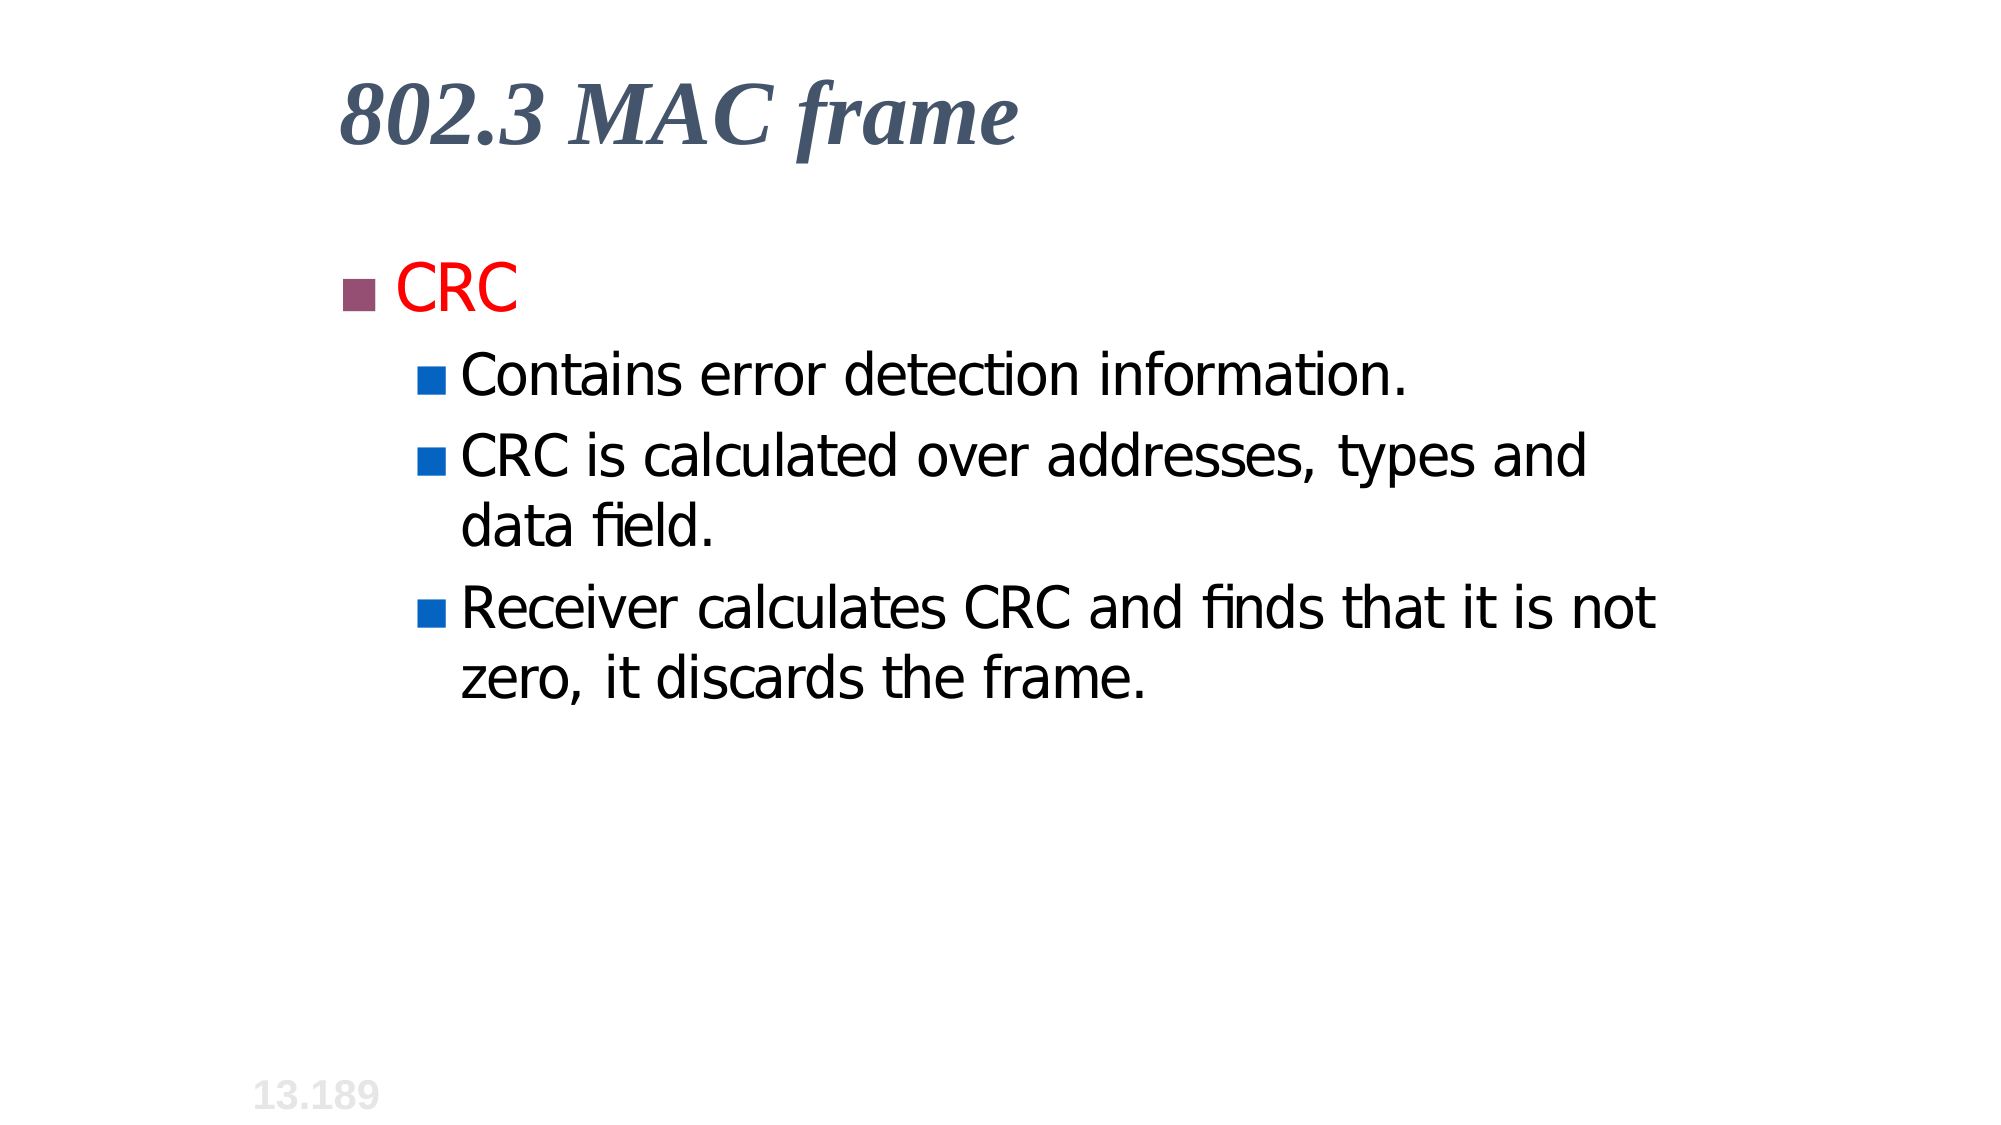

# 802.3 MAC frame
CRC
Contains error detection information.
CRC is calculated over addresses, types and data field.
Receiver calculates CRC and finds that it is not zero, it discards the frame.
13.189